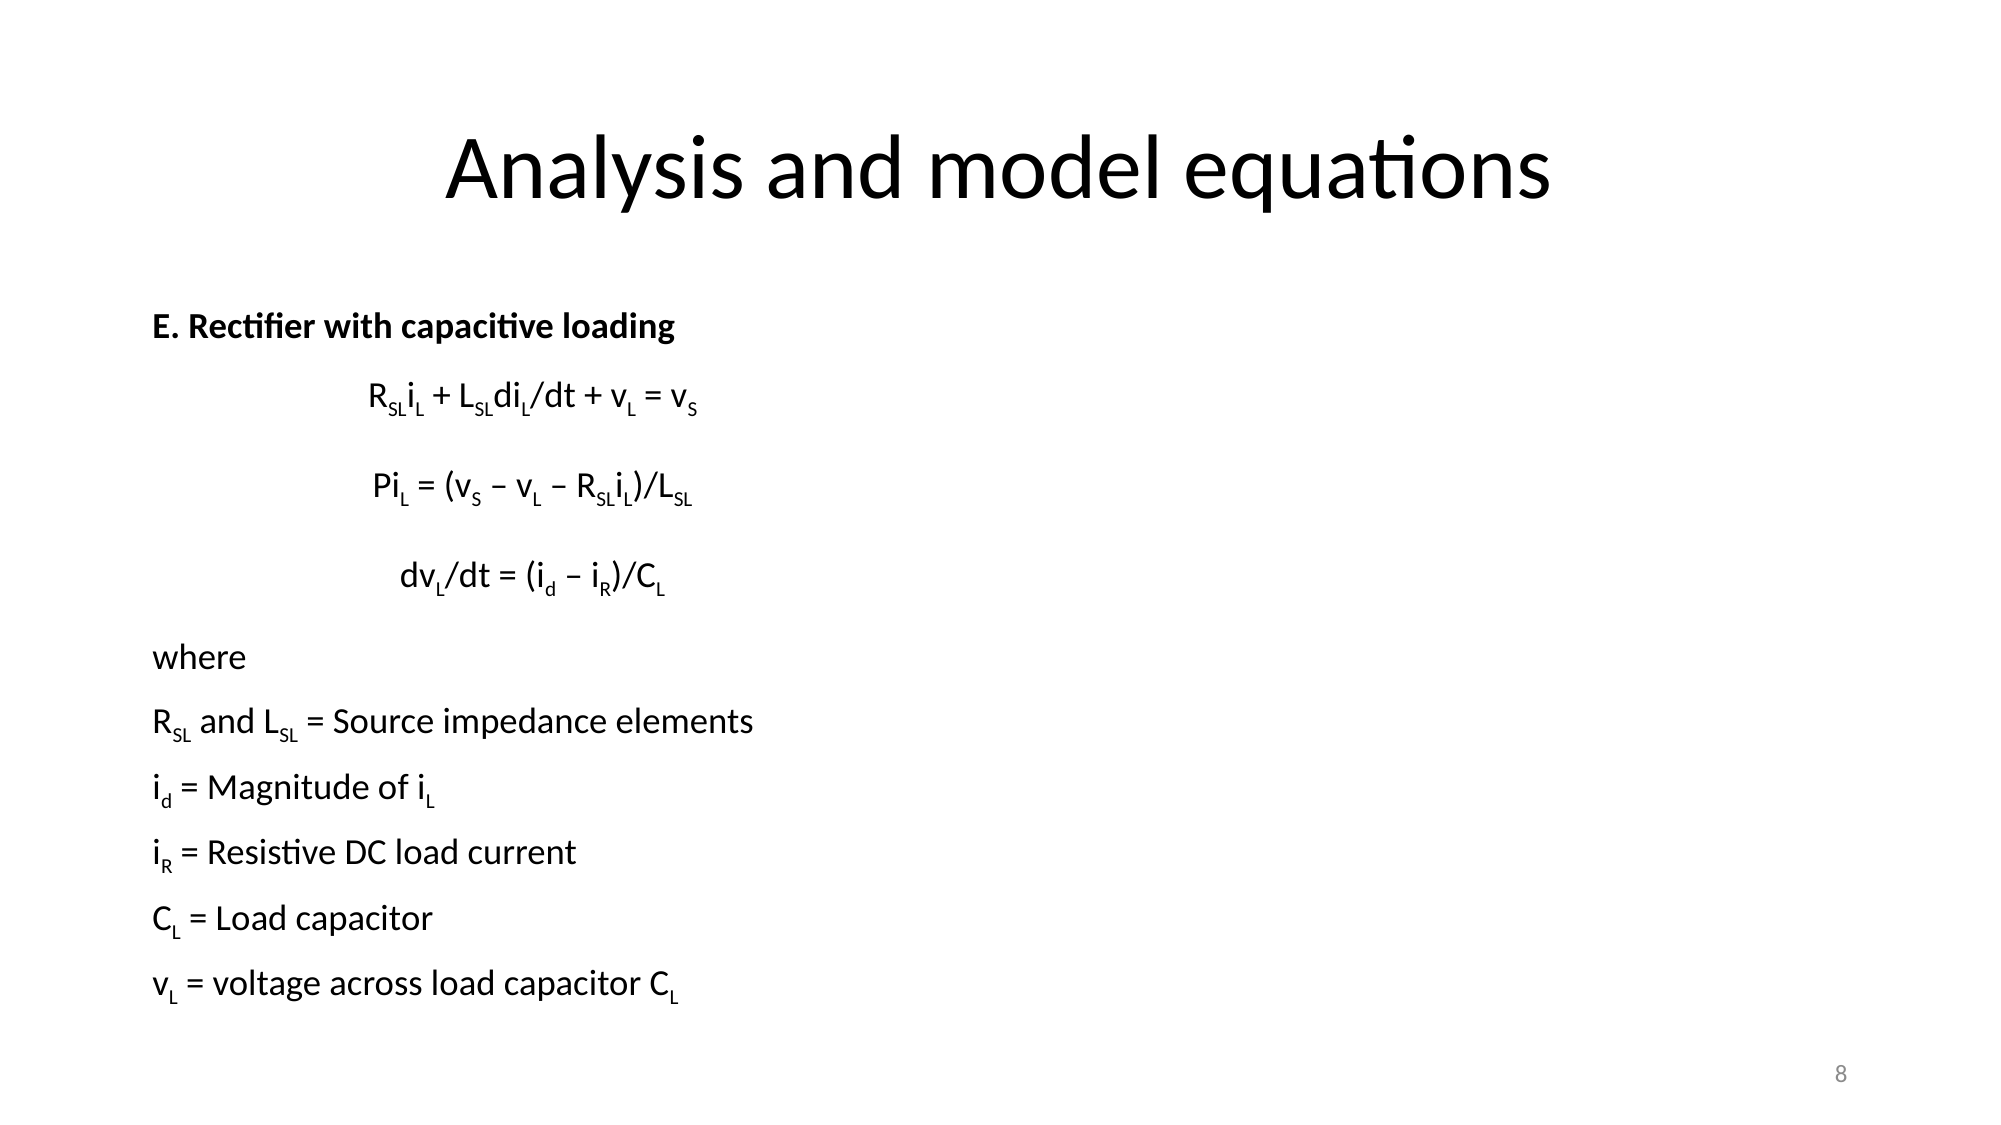

# Analysis and model equations
E. Rectifier with capacitive loading
RSLiL + LSLdiL/dt + vL = vS
PiL = (vS – vL – RSLiL)/LSL
dvL/dt = (id – iR)/CL
where
RSL and LSL = Source impedance elements
id = Magnitude of iL
iR = Resistive DC load current
CL = Load capacitor
vL = voltage across load capacitor CL

8